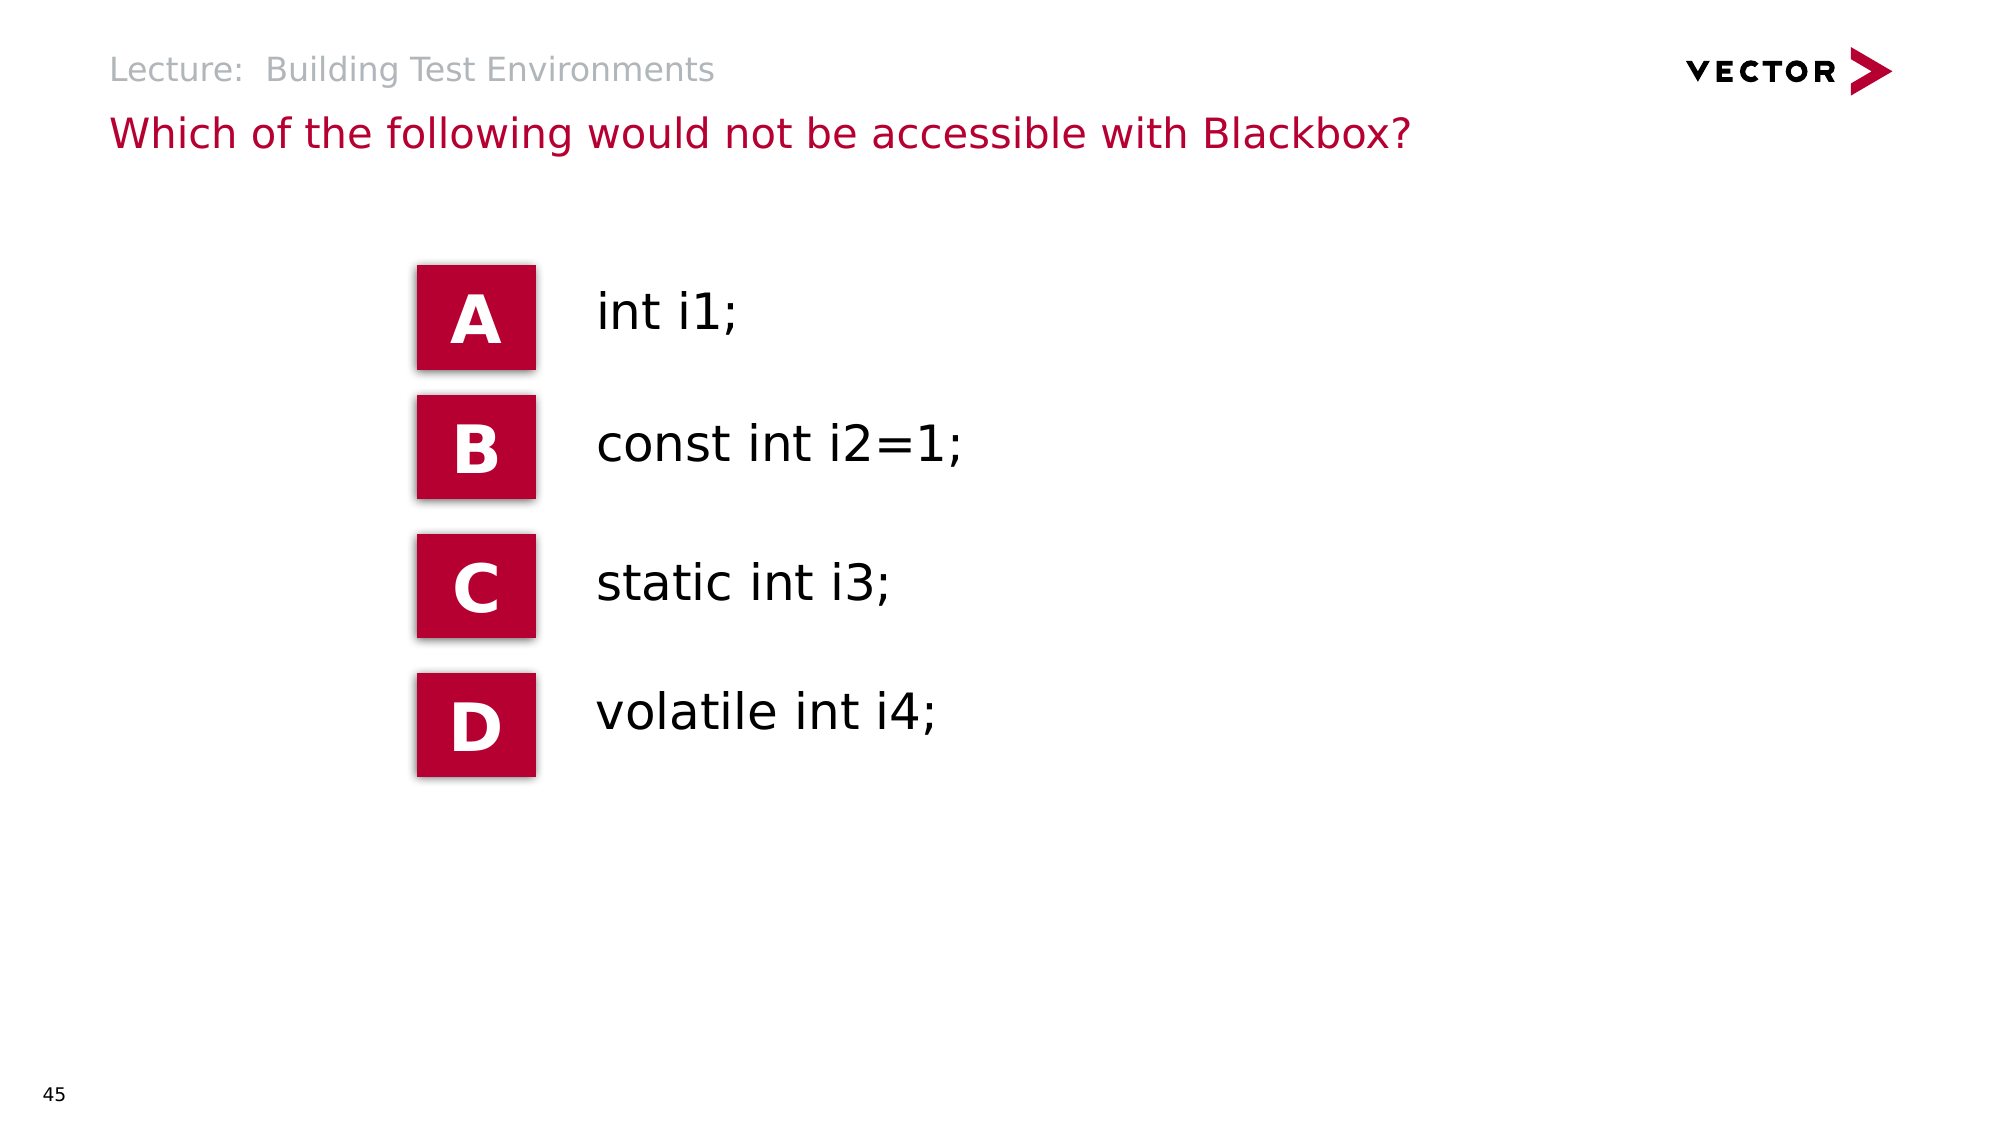

# Lecture:  Building Test Environments
Which of the following would not be accessible with Blackbox?
A
int i1;
B
const int i2=1;
C
static int i3;
D
volatile int i4;